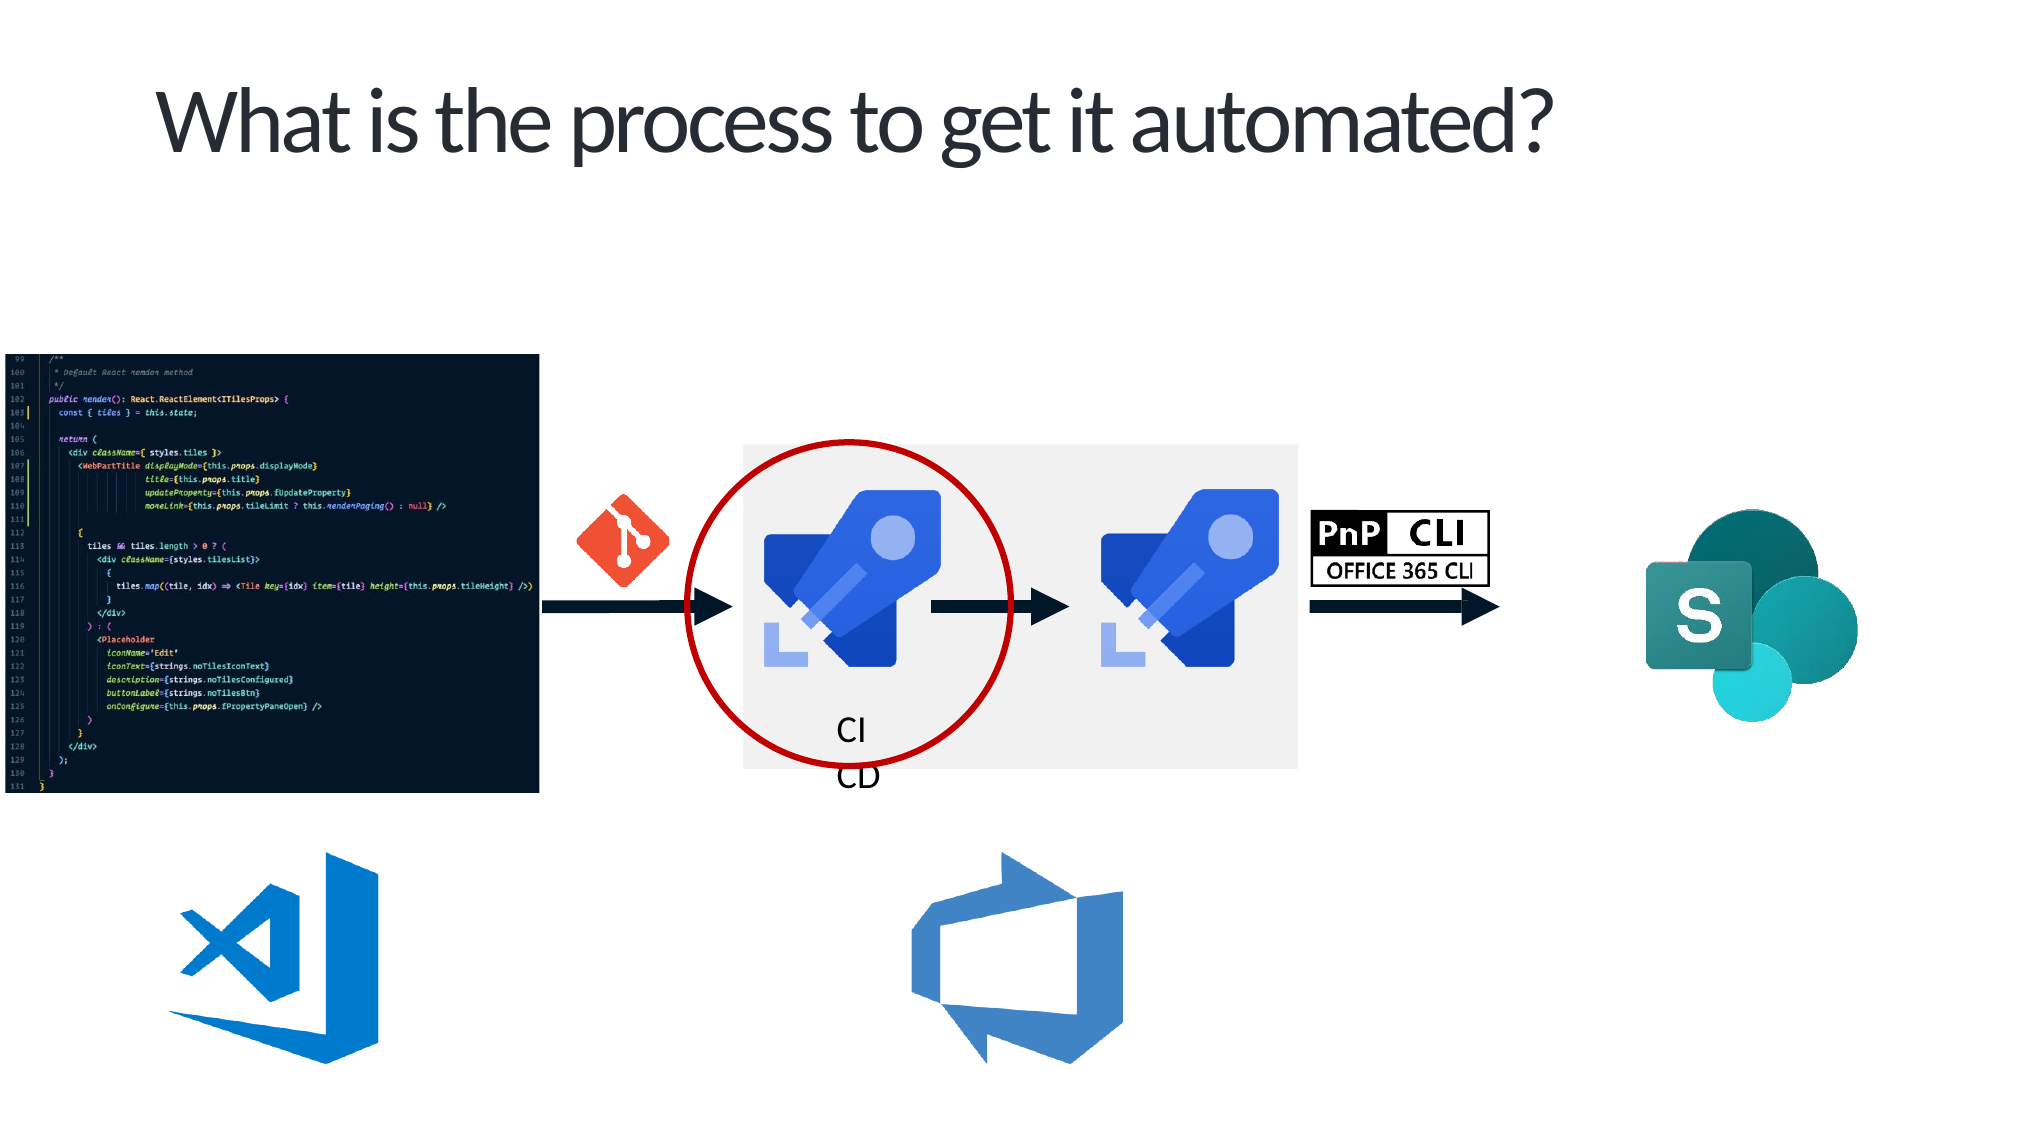

# What is the process to get it automated?

CI	CD